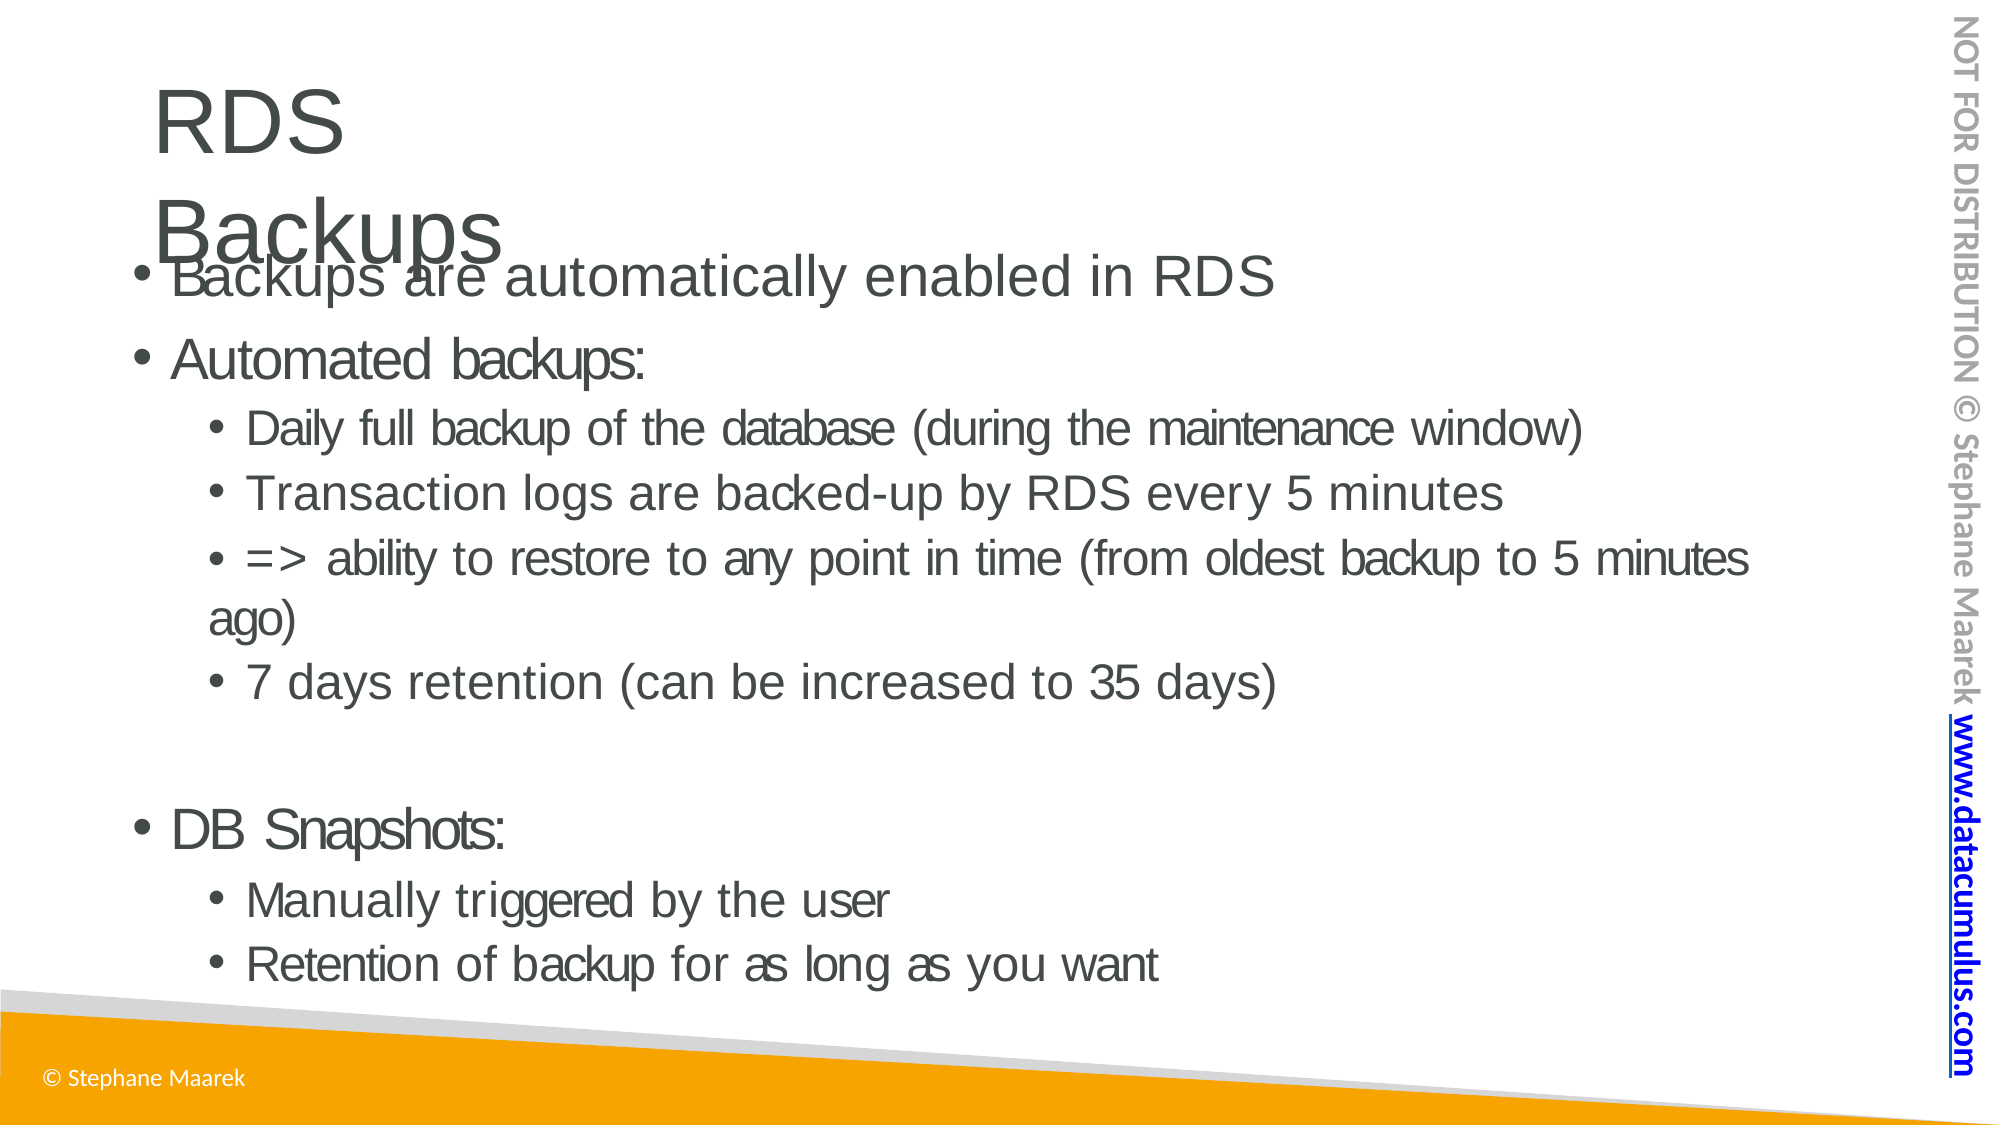

NOT FOR DISTRIBUTION © Stephane Maarek www.datacumulus.com
# RDS Backups
Backups are automatically enabled in RDS
Automated backups:
Daily full backup of the database (during the maintenance window)
Transaction logs are backed-up by RDS every 5 minutes
• => ability to restore to any point in time (from oldest backup to 5 minutes ago)
7 days retention (can be increased to 35 days)

DB Snapshots:
Manually triggered by the user
Retention of backup for as long as you want
© Stephane Maarek